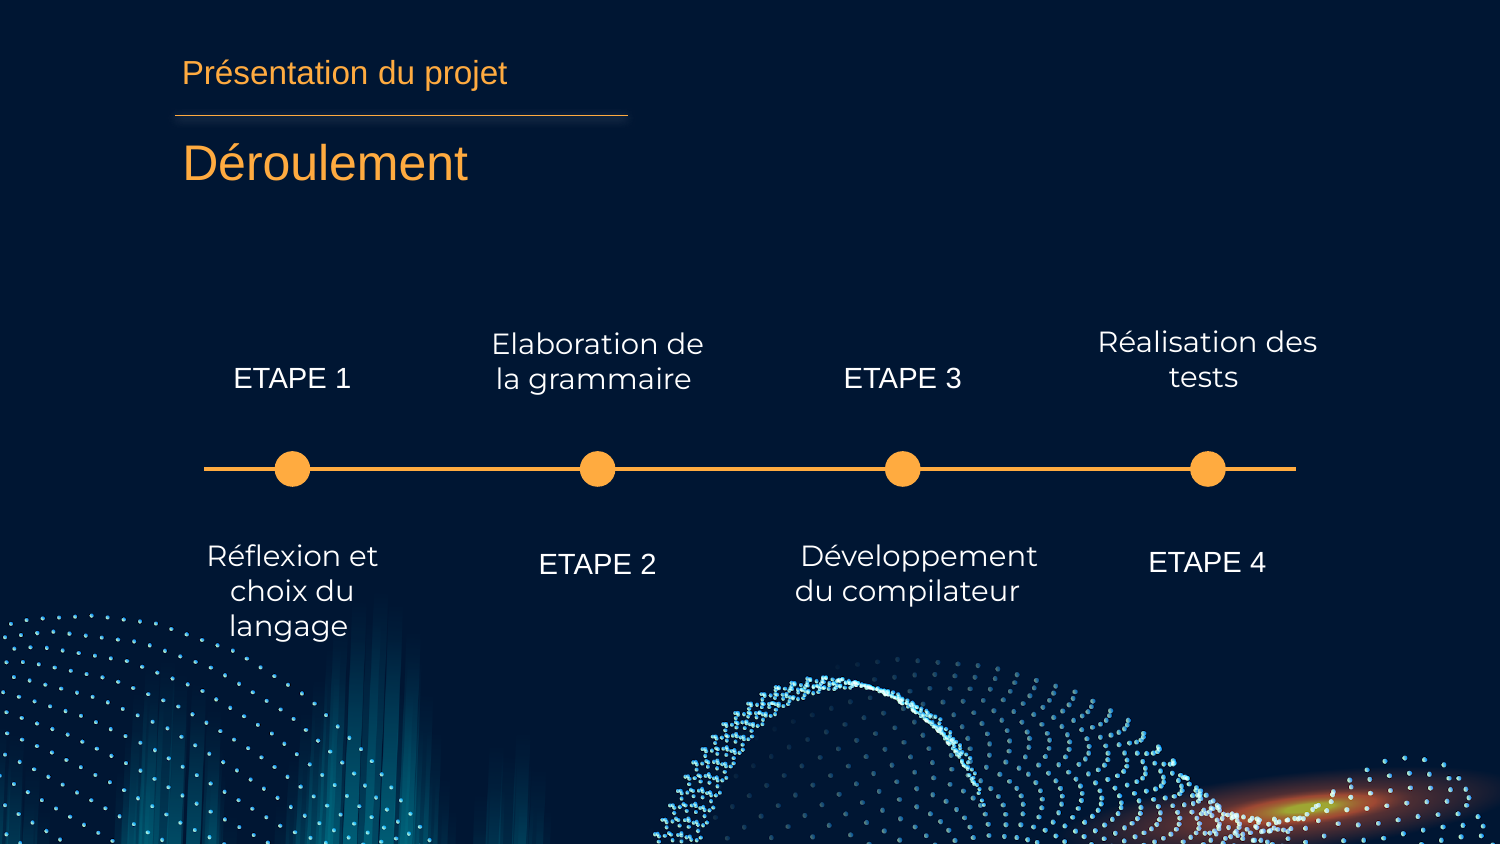

Présentation du projet
# Déroulement
Réalisation des tests
Elaboration de la grammaire
ETAPE 1
ETAPE 3

Réflexion et choix du langage
Développement du compilateur

ETAPE 4
ETAPE 2